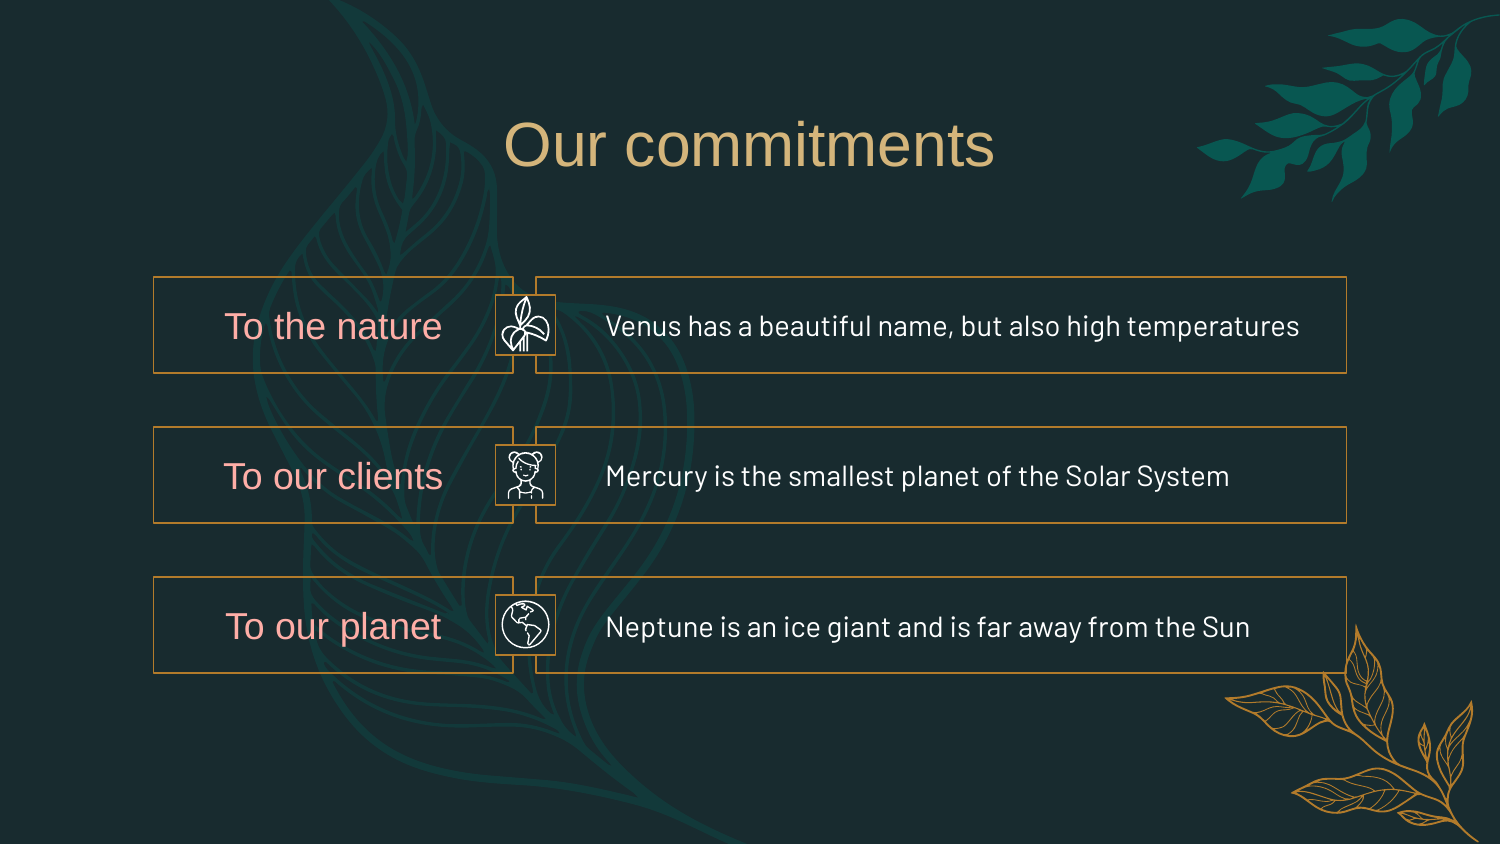

Our commitments

# To the nature
Venus has a beautiful name, but also high temperatures

To our clients

Mercury is the smallest planet of the Solar System

To our planet

Neptune is an ice giant and is far away from the Sun